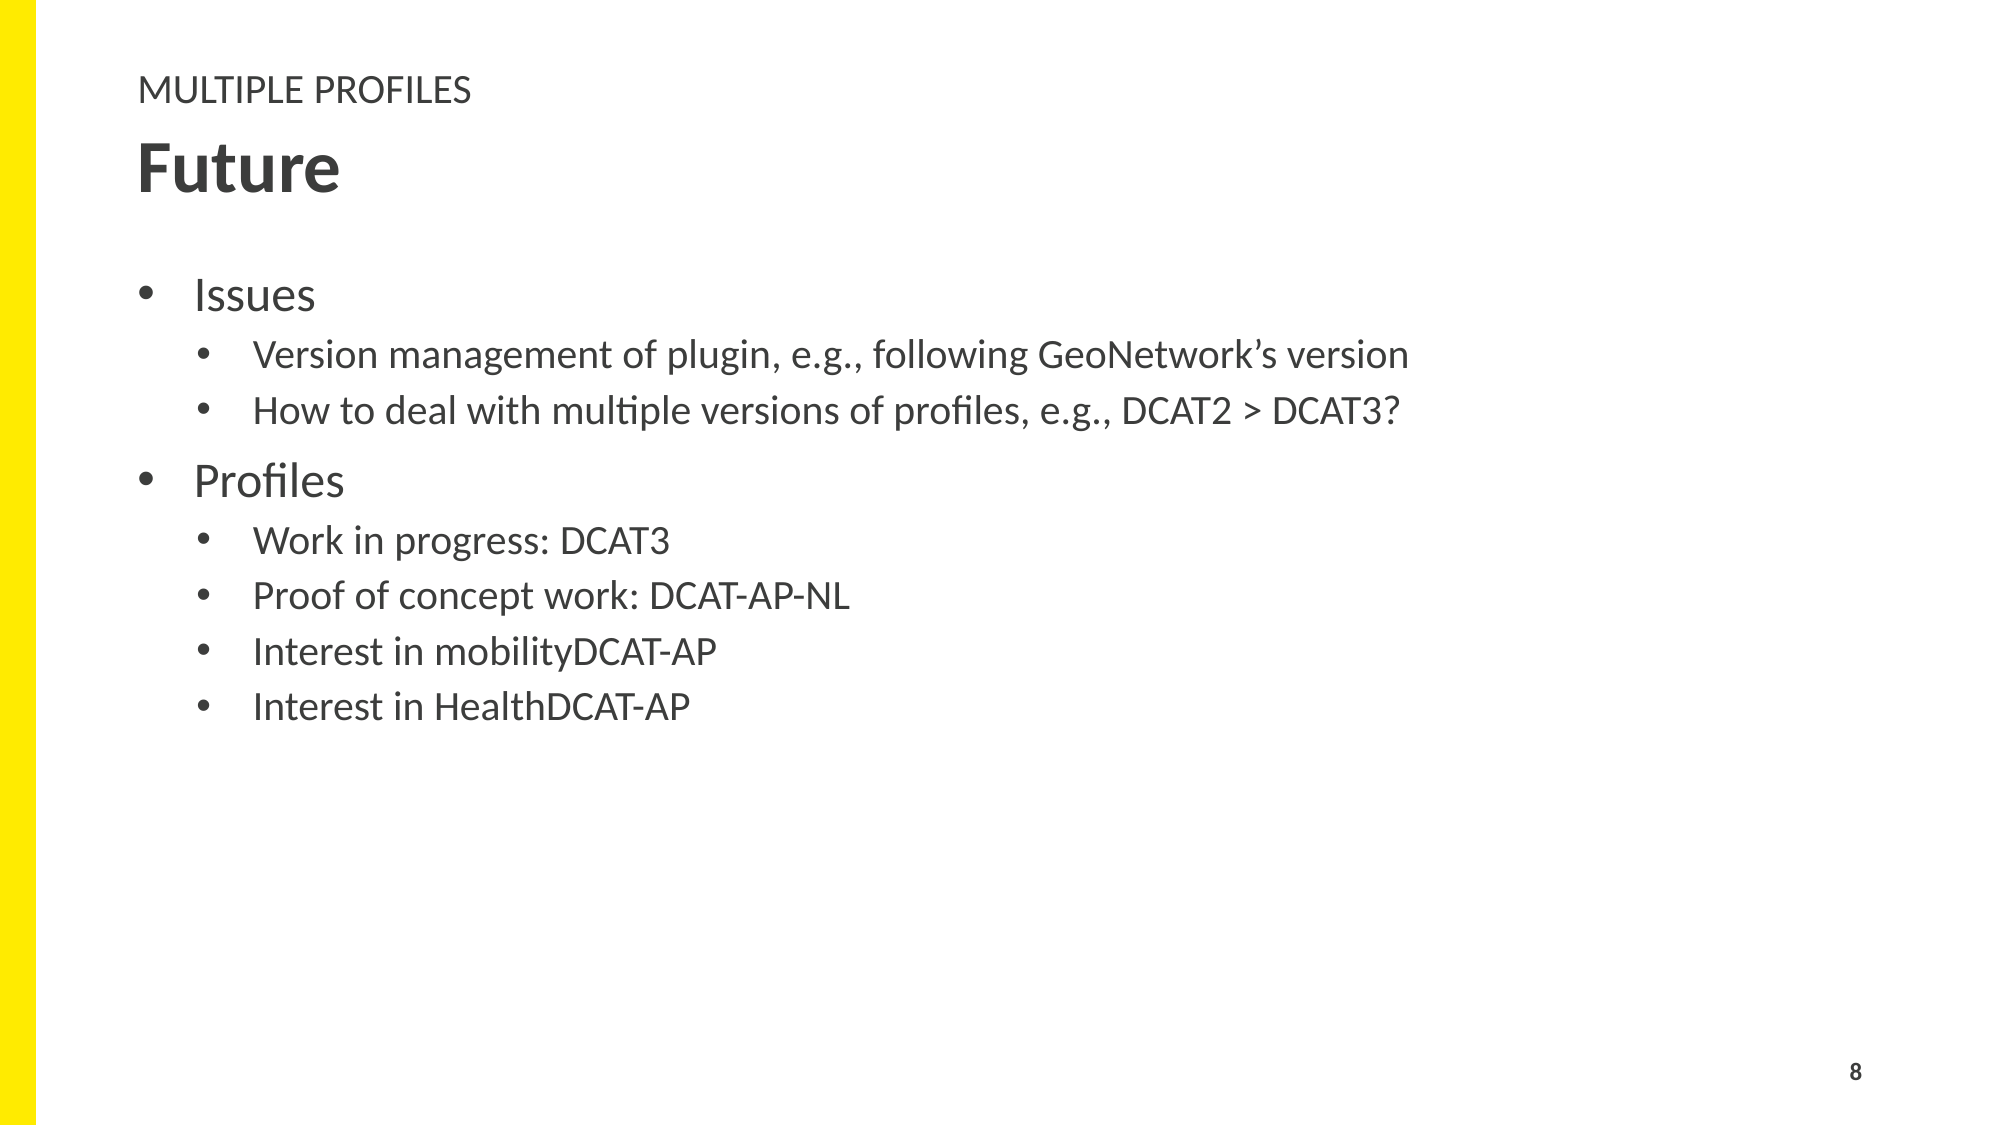

Multiple profiles
# Future
Issues
Version management of plugin, e.g., following GeoNetwork’s version
How to deal with multiple versions of profiles, e.g., DCAT2 > DCAT3?
Profiles
Work in progress: DCAT3
Proof of concept work: DCAT-AP-NL
Interest in mobilityDCAT-AP
Interest in HealthDCAT-AP

8